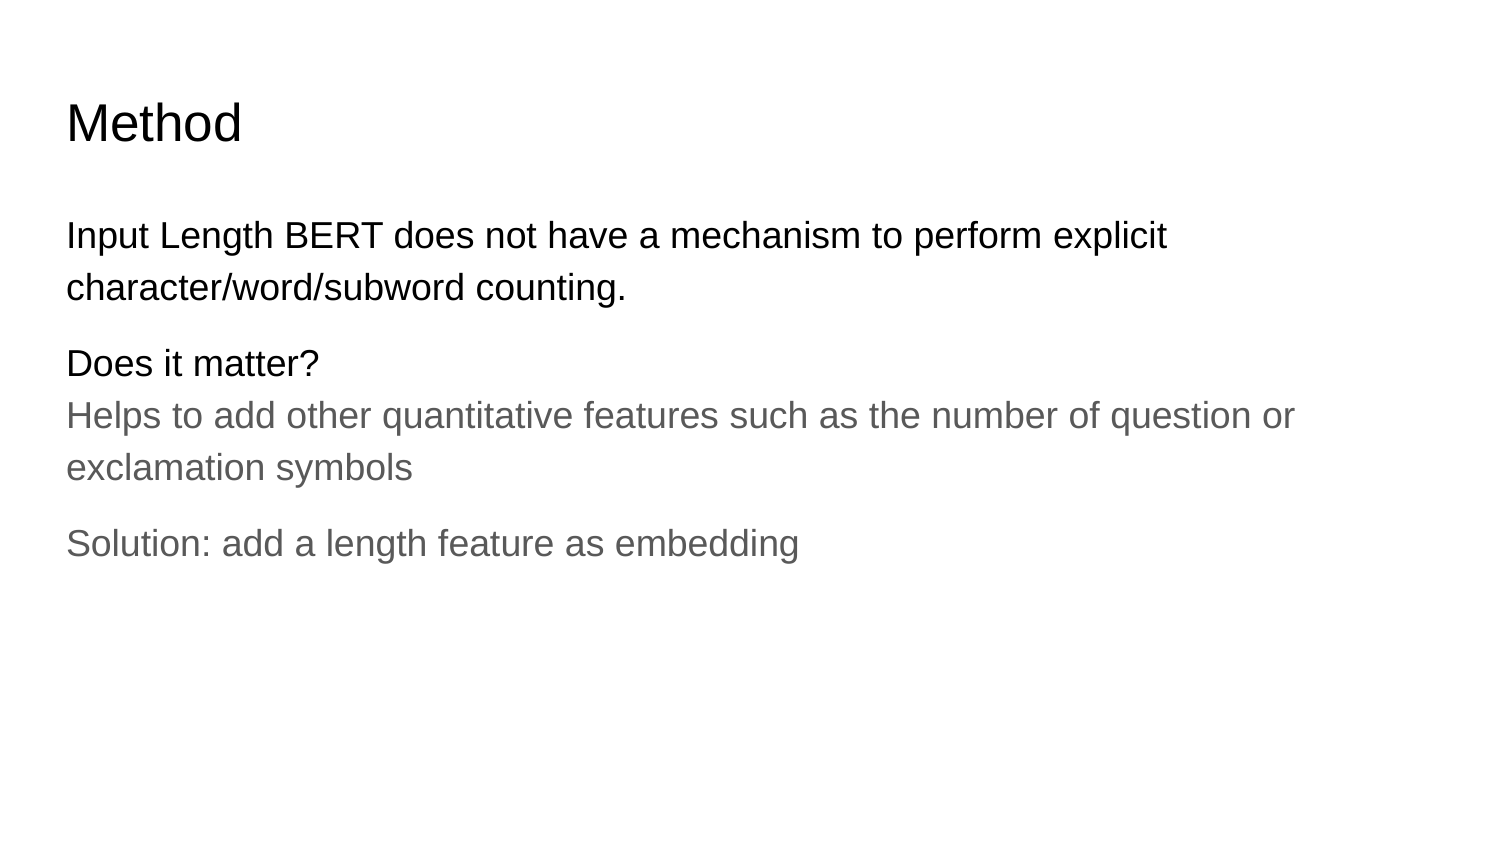

# Method
Input Length BERT does not have a mechanism to perform explicit character/word/subword counting.
Does it matter?
Helps to add other quantitative features such as the number of question or exclamation symbols
Solution: add a length feature as embedding